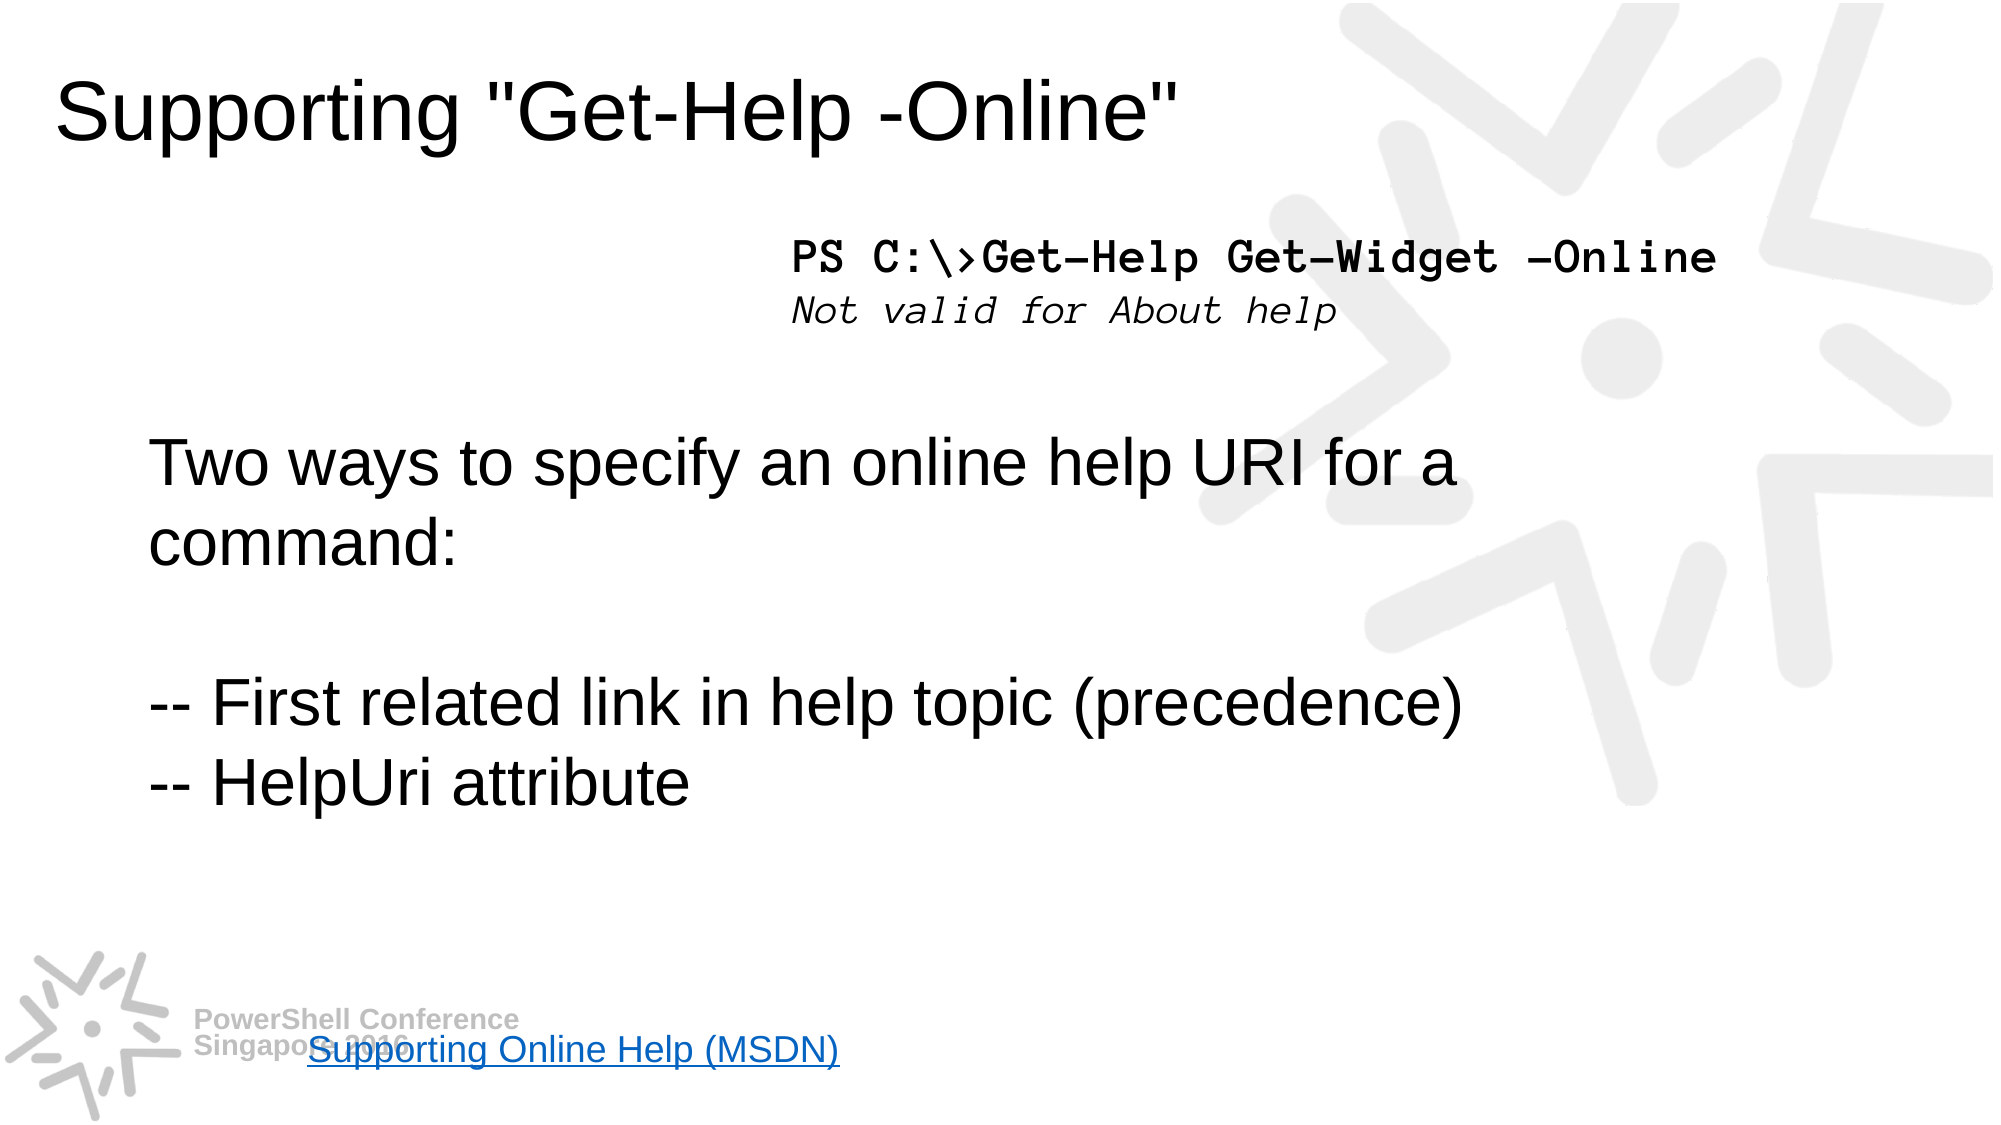

# Supporting "Get-Help -Online"
PS C:\>Get-Help Get-Widget -Online
Not valid for About help
Two ways to specify an online help URI for a command:

-- First related link in help topic (precedence)
-- HelpUri attribute
Supporting Online Help (MSDN)